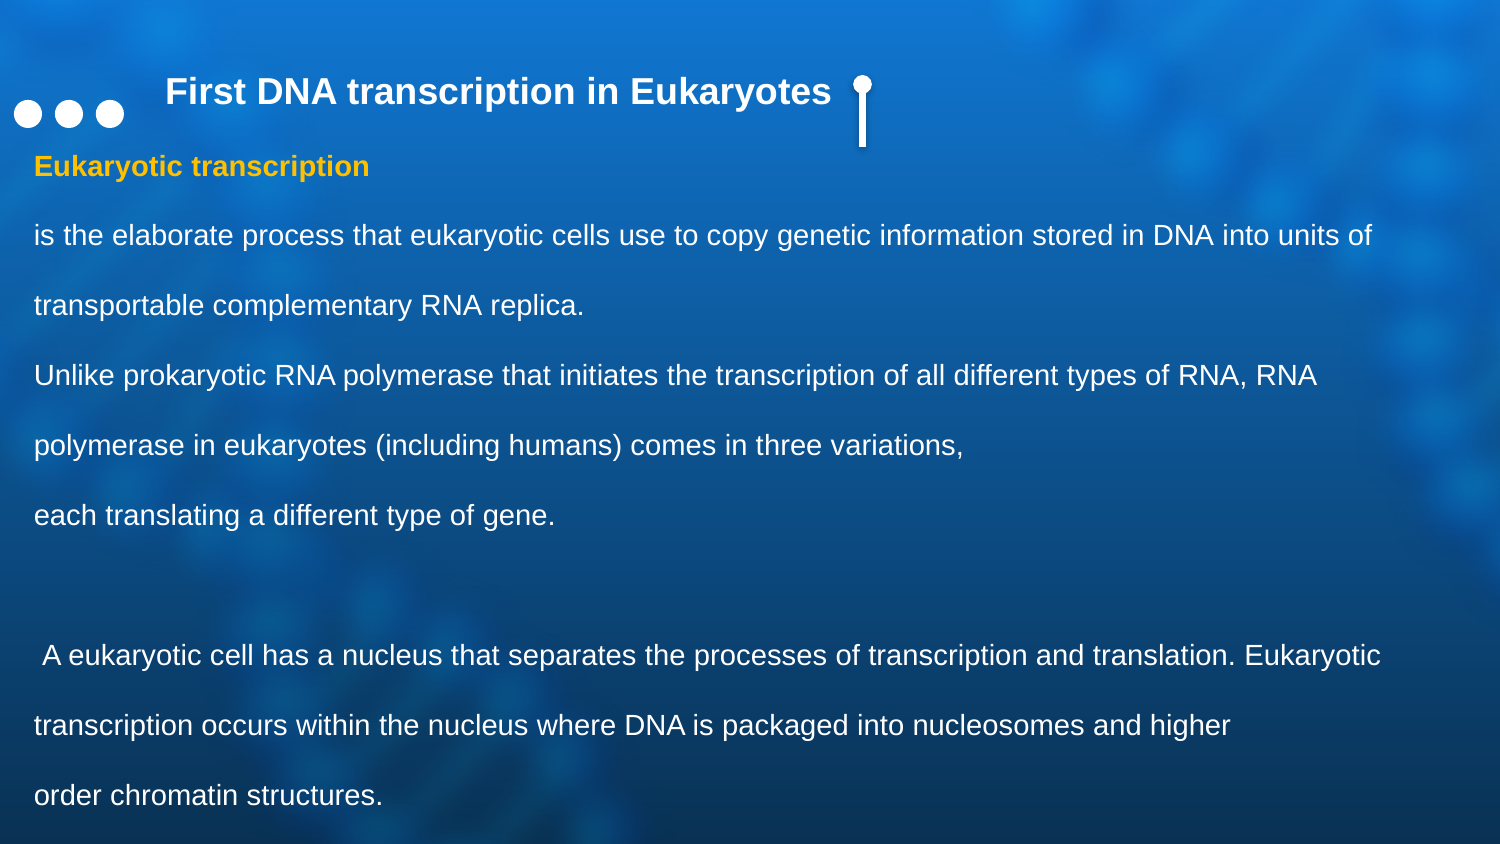

# First DNA transcription in Eukaryotes
Eukaryotic transcription
is the elaborate process that eukaryotic cells use to copy genetic information stored in DNA into units of  transportable complementary RNA replica.
Unlike prokaryotic RNA polymerase that initiates the transcription of all different types of RNA, RNA polymerase in eukaryotes (including humans) comes in three variations,
each translating a different type of gene.

 A eukaryotic cell has a nucleus that separates the processes of transcription and translation. Eukaryotic transcription occurs within the nucleus where DNA is packaged into nucleosomes and higher order chromatin structures.